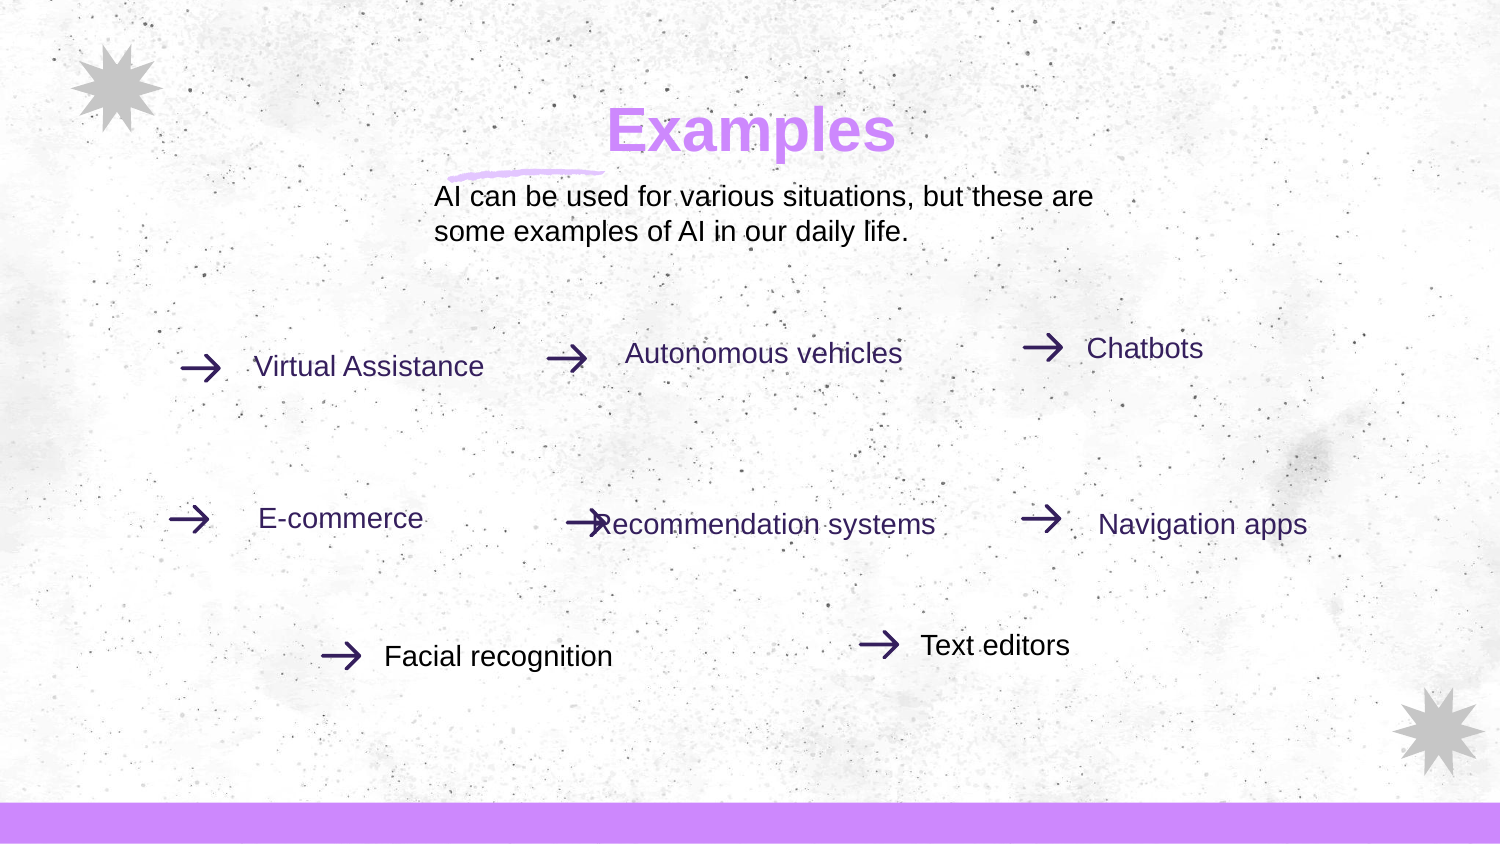

# Examples

AI can be used for various situations, but these are some examples of AI in our daily life.

Chatbots
Autonomous vehicles

Virtual Assistance

E-commerce
Recommendation systems
Navigation apps

Text editors

Facial recognition